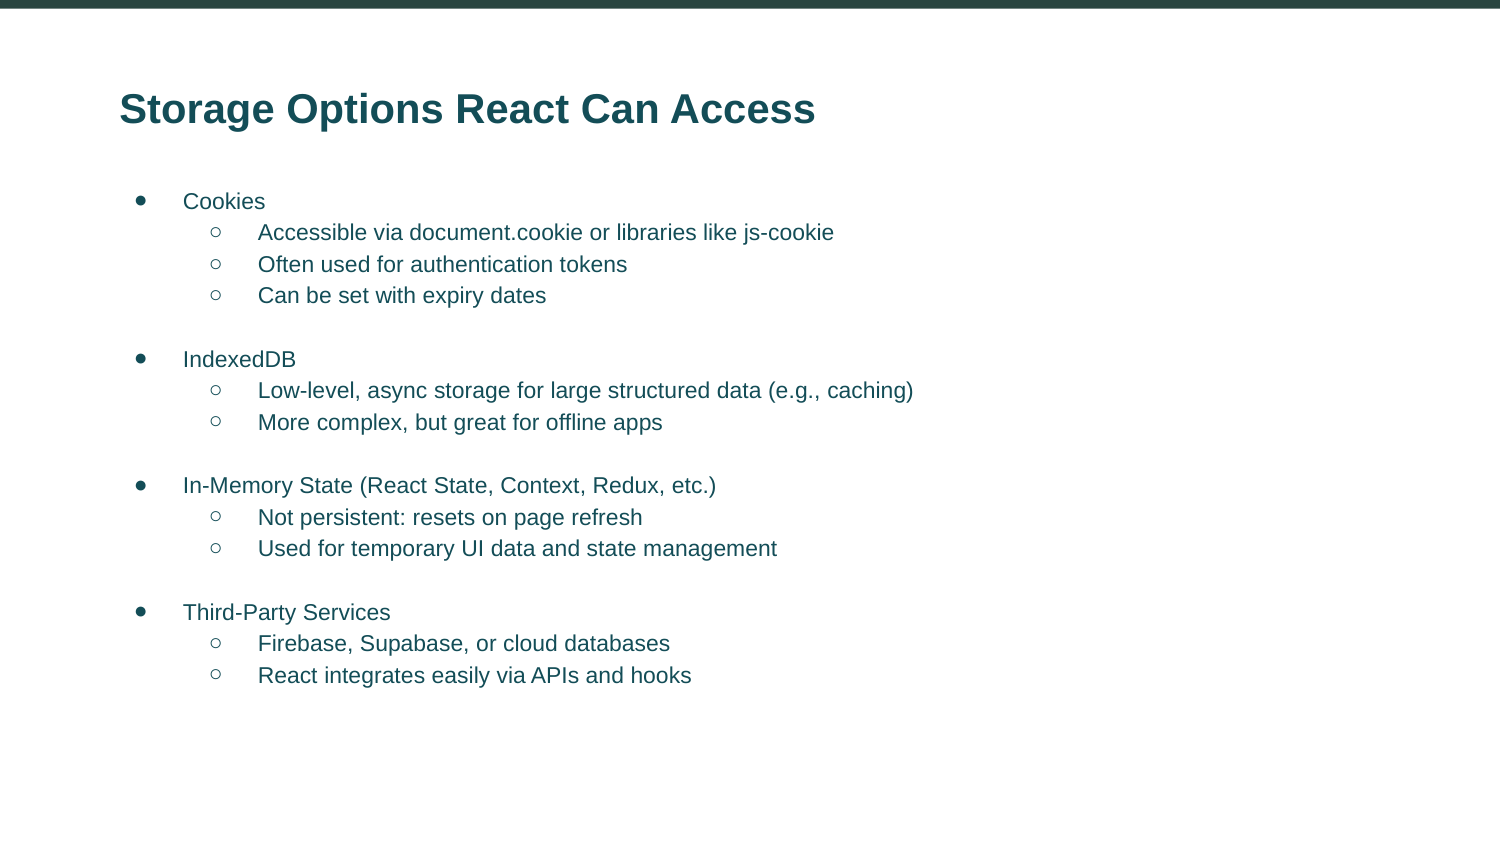

# Storage Options React Can Access
Cookies
Accessible via document.cookie or libraries like js-cookie
Often used for authentication tokens
Can be set with expiry dates

IndexedDB
Low-level, async storage for large structured data (e.g., caching)
More complex, but great for offline apps
In-Memory State (React State, Context, Redux, etc.)
Not persistent: resets on page refresh
Used for temporary UI data and state management
Third-Party Services
Firebase, Supabase, or cloud databases
React integrates easily via APIs and hooks